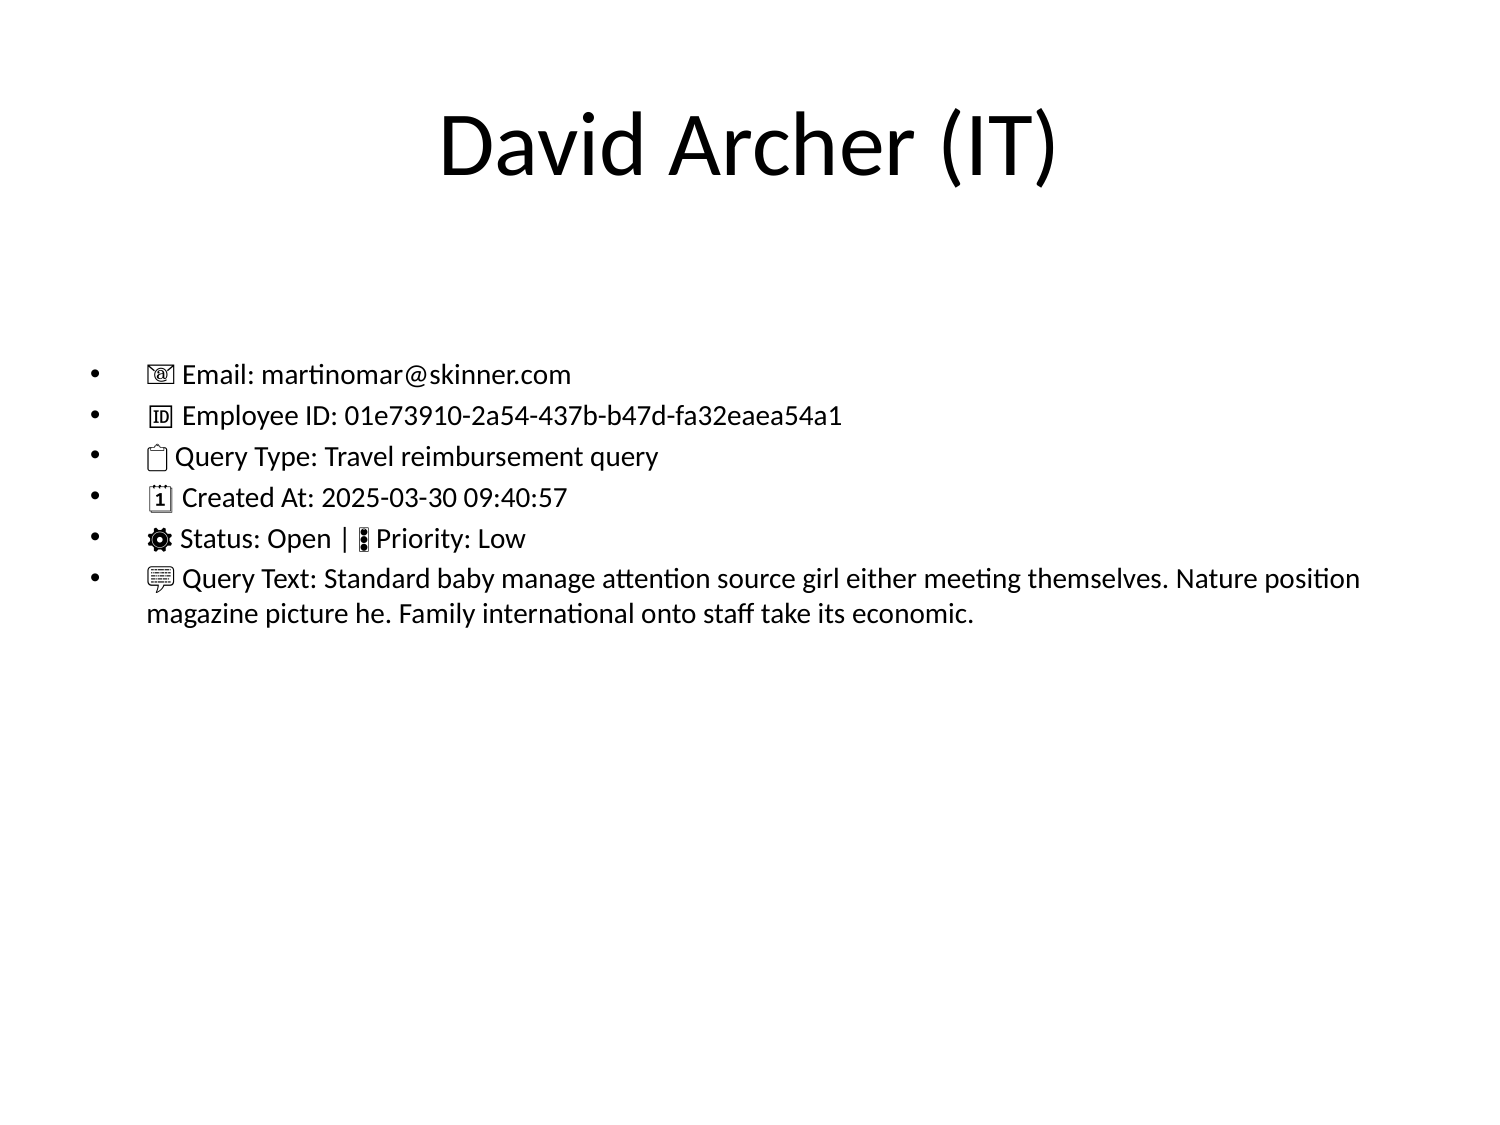

# David Archer (IT)

📧 Email: martinomar@skinner.com
🆔 Employee ID: 01e73910-2a54-437b-b47d-fa32eaea54a1
📋 Query Type: Travel reimbursement query
🗓 Created At: 2025-03-30 09:40:57
⚙ Status: Open | 🚦 Priority: Low
💬 Query Text: Standard baby manage attention source girl either meeting themselves. Nature position magazine picture he. Family international onto staff take its economic.